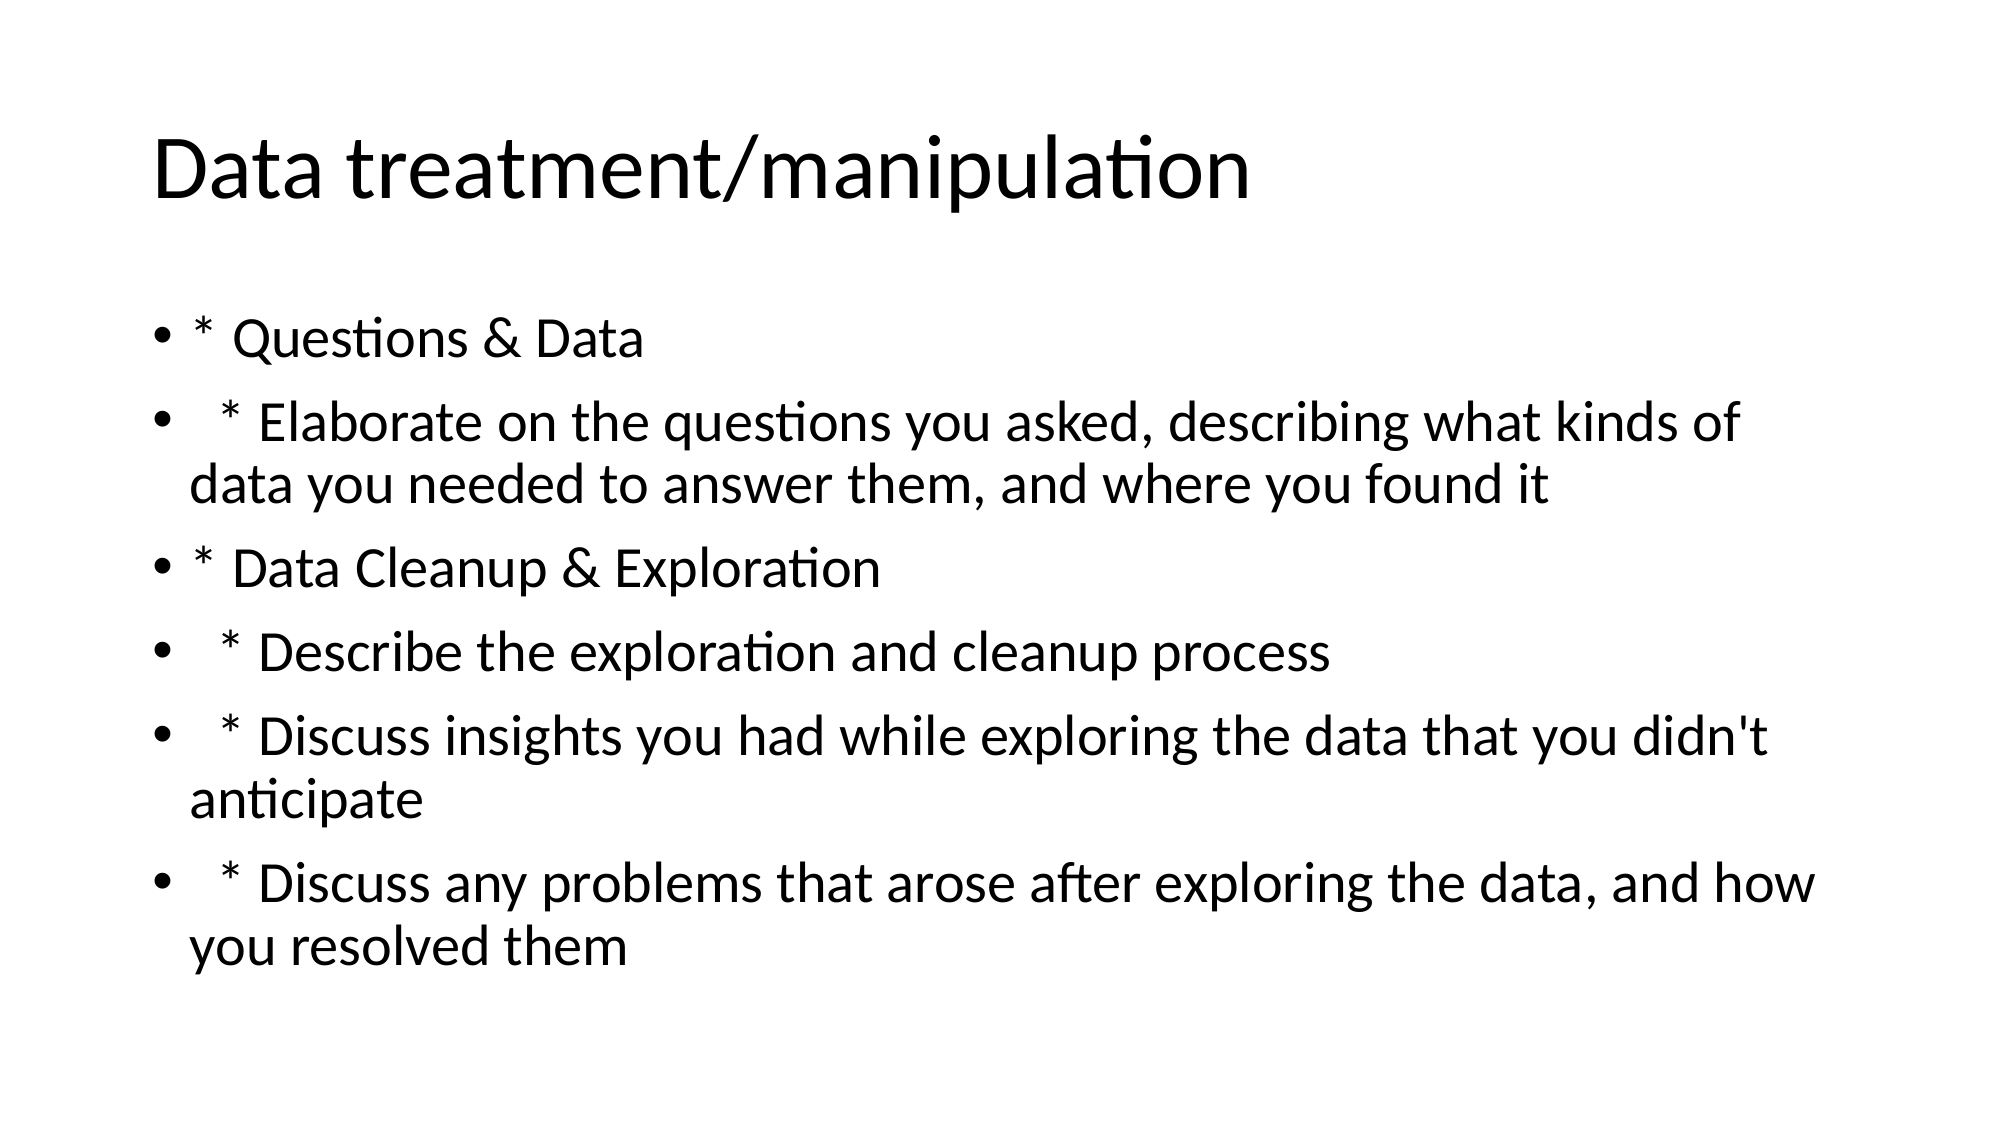

# Data treatment/manipulation
* Questions & Data
  * Elaborate on the questions you asked, describing what kinds of data you needed to answer them, and where you found it
* Data Cleanup & Exploration
  * Describe the exploration and cleanup process
  * Discuss insights you had while exploring the data that you didn't anticipate
  * Discuss any problems that arose after exploring the data, and how you resolved them